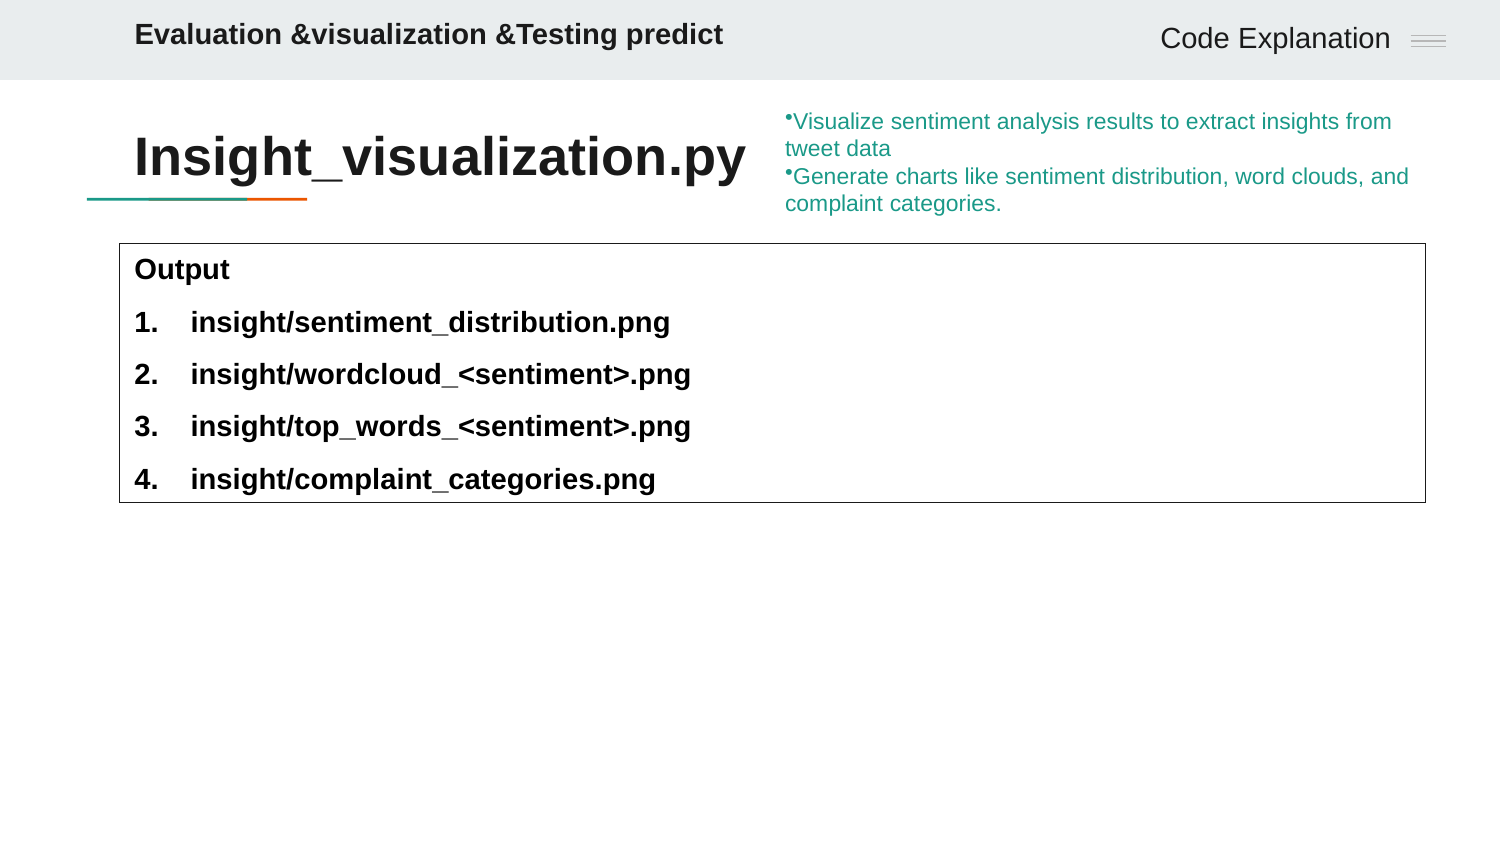

Evaluation &visualization &Testing predict
Code Explanation
Visualize sentiment analysis results to extract insights from tweet data
Generate charts like sentiment distribution, word clouds, and complaint categories.
# Insight_visualization.py
Output
insight/sentiment_distribution.png
insight/wordcloud_<sentiment>.png
insight/top_words_<sentiment>.png
insight/complaint_categories.png